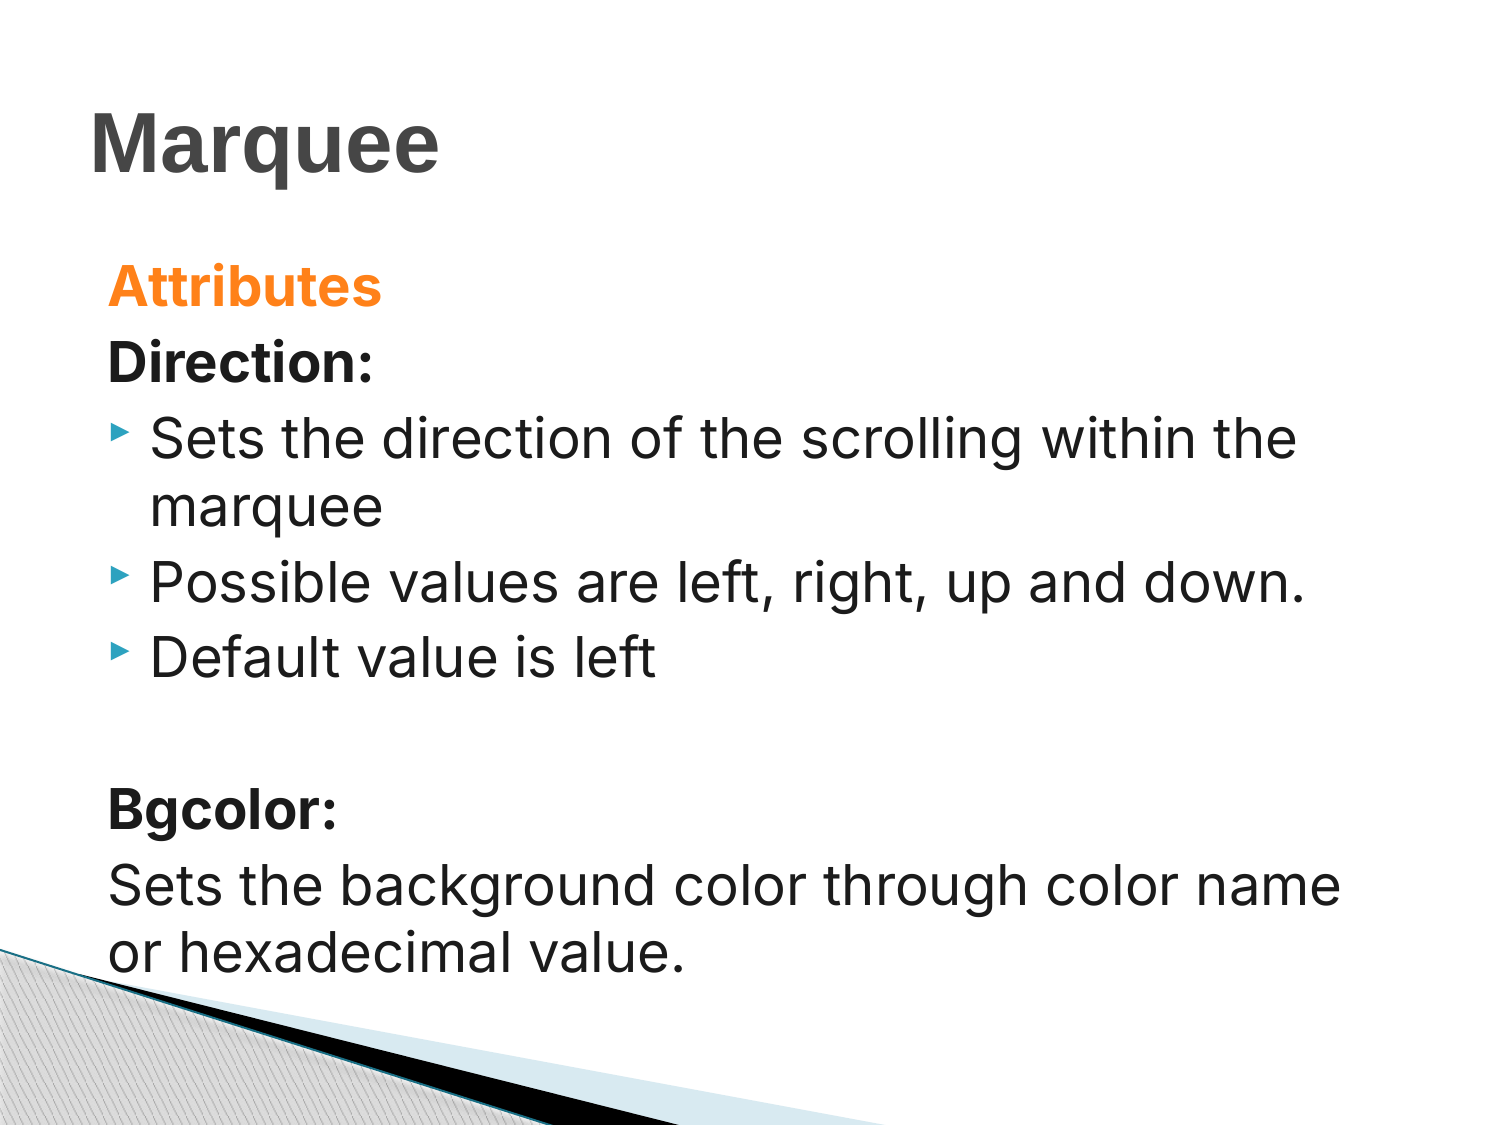

# Marquee
Attributes
Direction:
Sets the direction of the scrolling within the marquee
Possible values are left, right, up and down.
Default value is left

Bgcolor:
Sets the background color through color name or hexadecimal value.